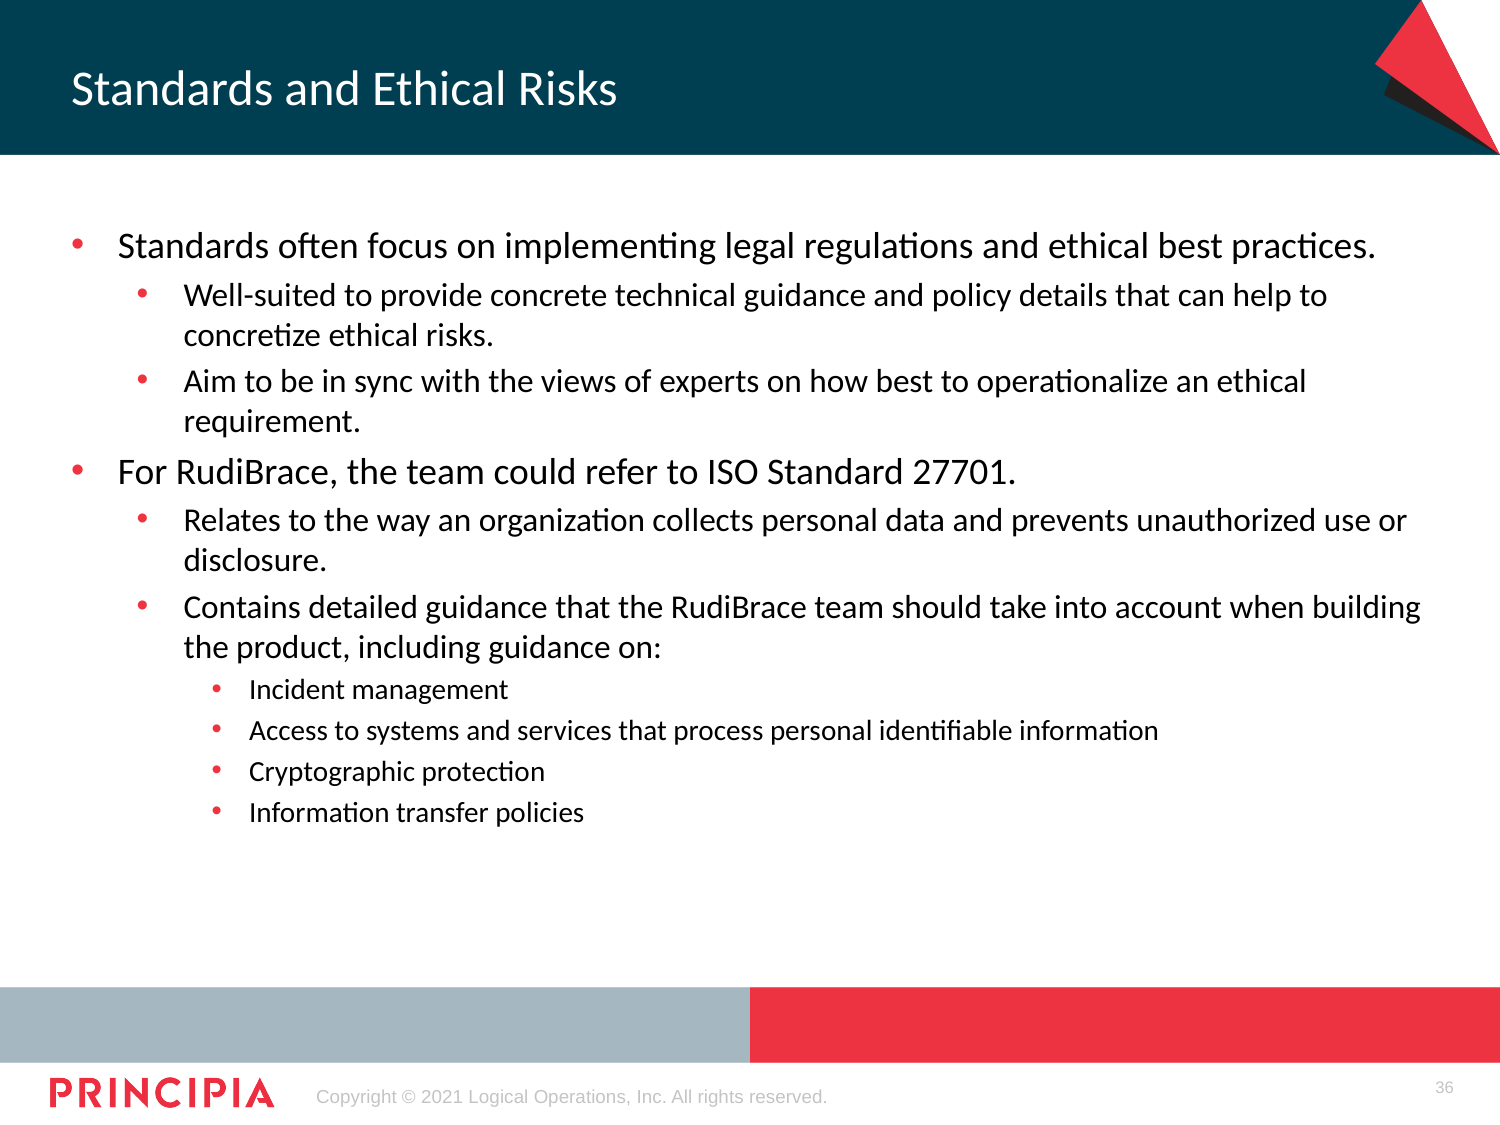

# Standards and Ethical Risks
Standards often focus on implementing legal regulations and ethical best practices.
Well-suited to provide concrete technical guidance and policy details that can help to concretize ethical risks.
Aim to be in sync with the views of experts on how best to operationalize an ethical requirement.
For RudiBrace, the team could refer to ISO Standard 27701.
Relates to the way an organization collects personal data and prevents unauthorized use or disclosure.
Contains detailed guidance that the RudiBrace team should take into account when building the product, including guidance on:
Incident management
Access to systems and services that process personal identifiable information
Cryptographic protection
Information transfer policies
36